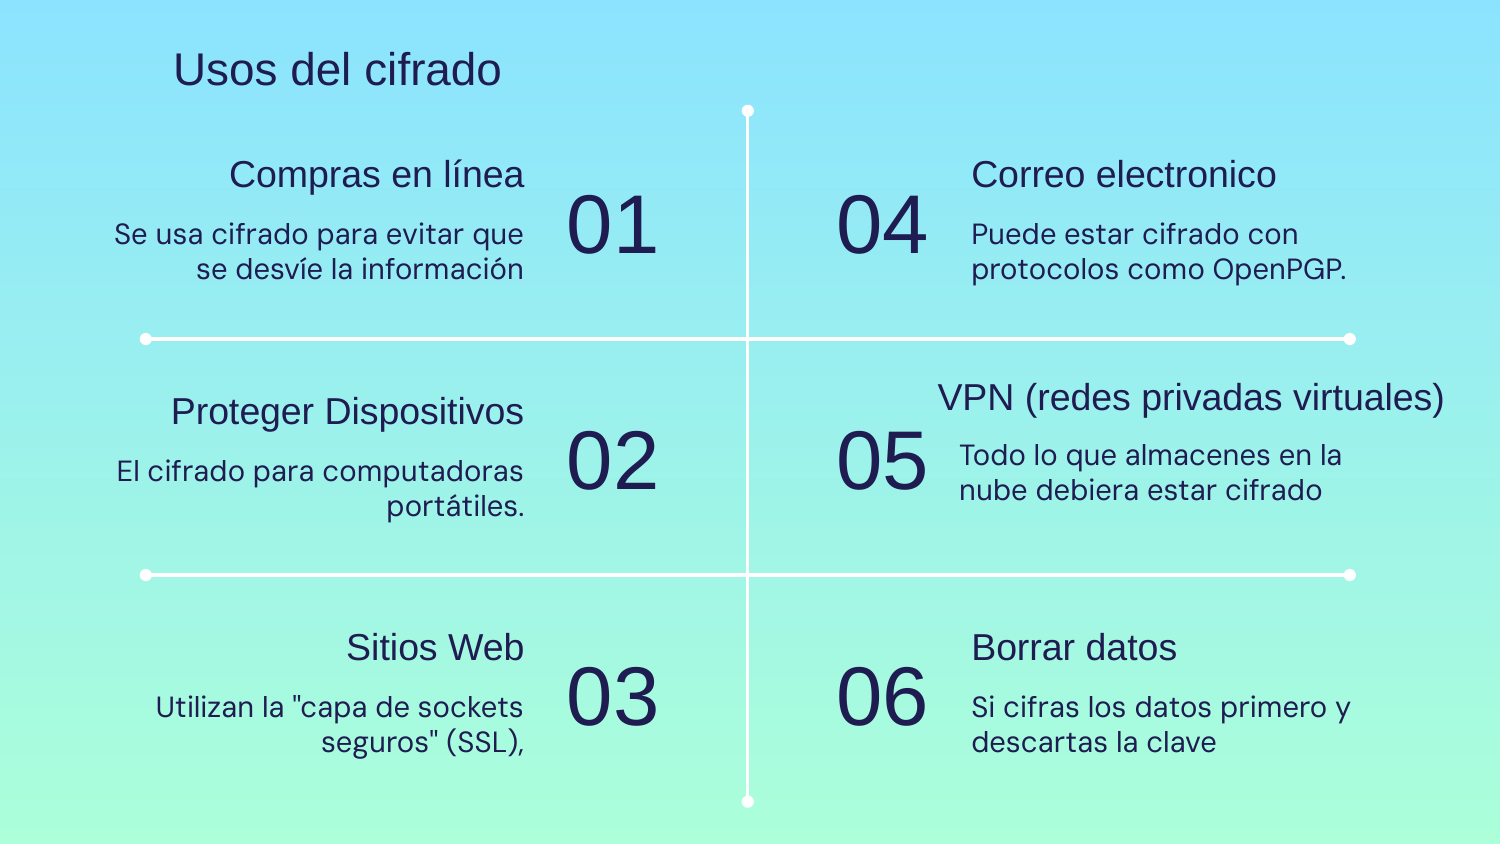

Usos del cifrado
# Compras en línea
Correo electronico
01
04
Se usa cifrado para evitar que se desvíe la información
Puede estar cifrado con protocolos como OpenPGP.

VPN (redes privadas virtuales)
Proteger Dispositivos
02
05
Todo lo que almacenes en la nube debiera estar cifrado
El cifrado para computadoras portátiles.

Sitios Web
Borrar datos
03
06

Utilizan la "capa de sockets seguros" (SSL),
Si cifras los datos primero y descartas la clave